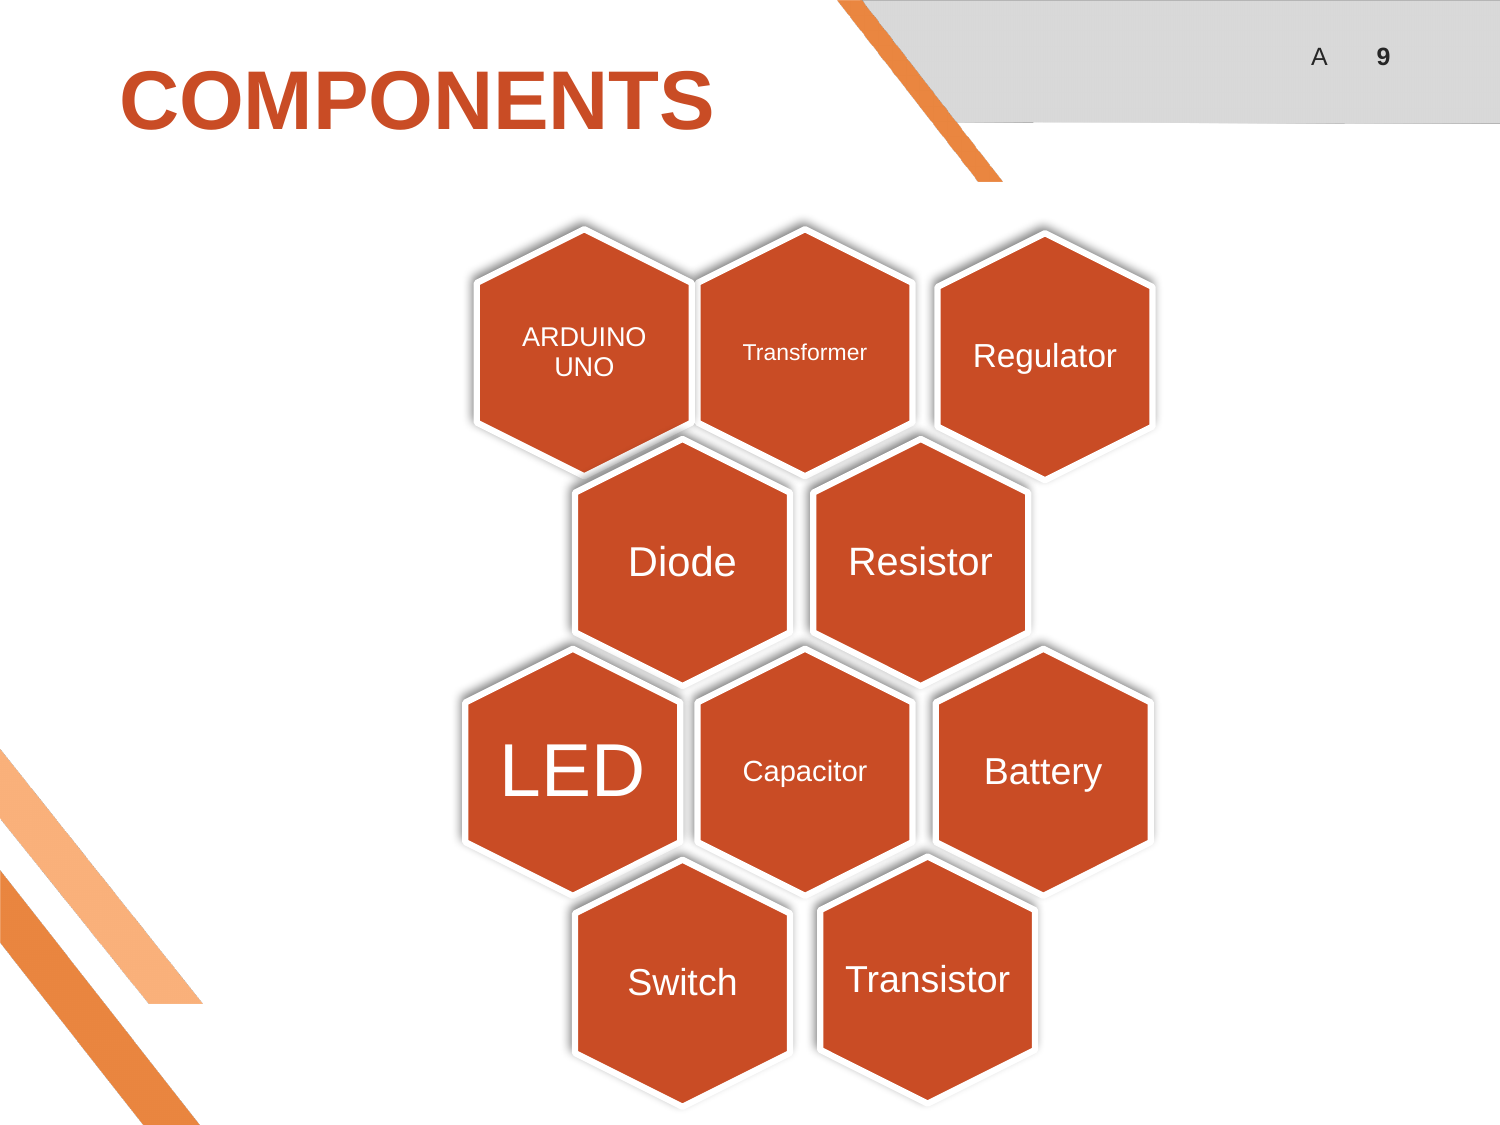

A
9
# COMPONENTS
Transformer

ARDUINO UNO
Diode

Resistor
Capacitor

LED

Regulator

Battery

Transistor

Switch